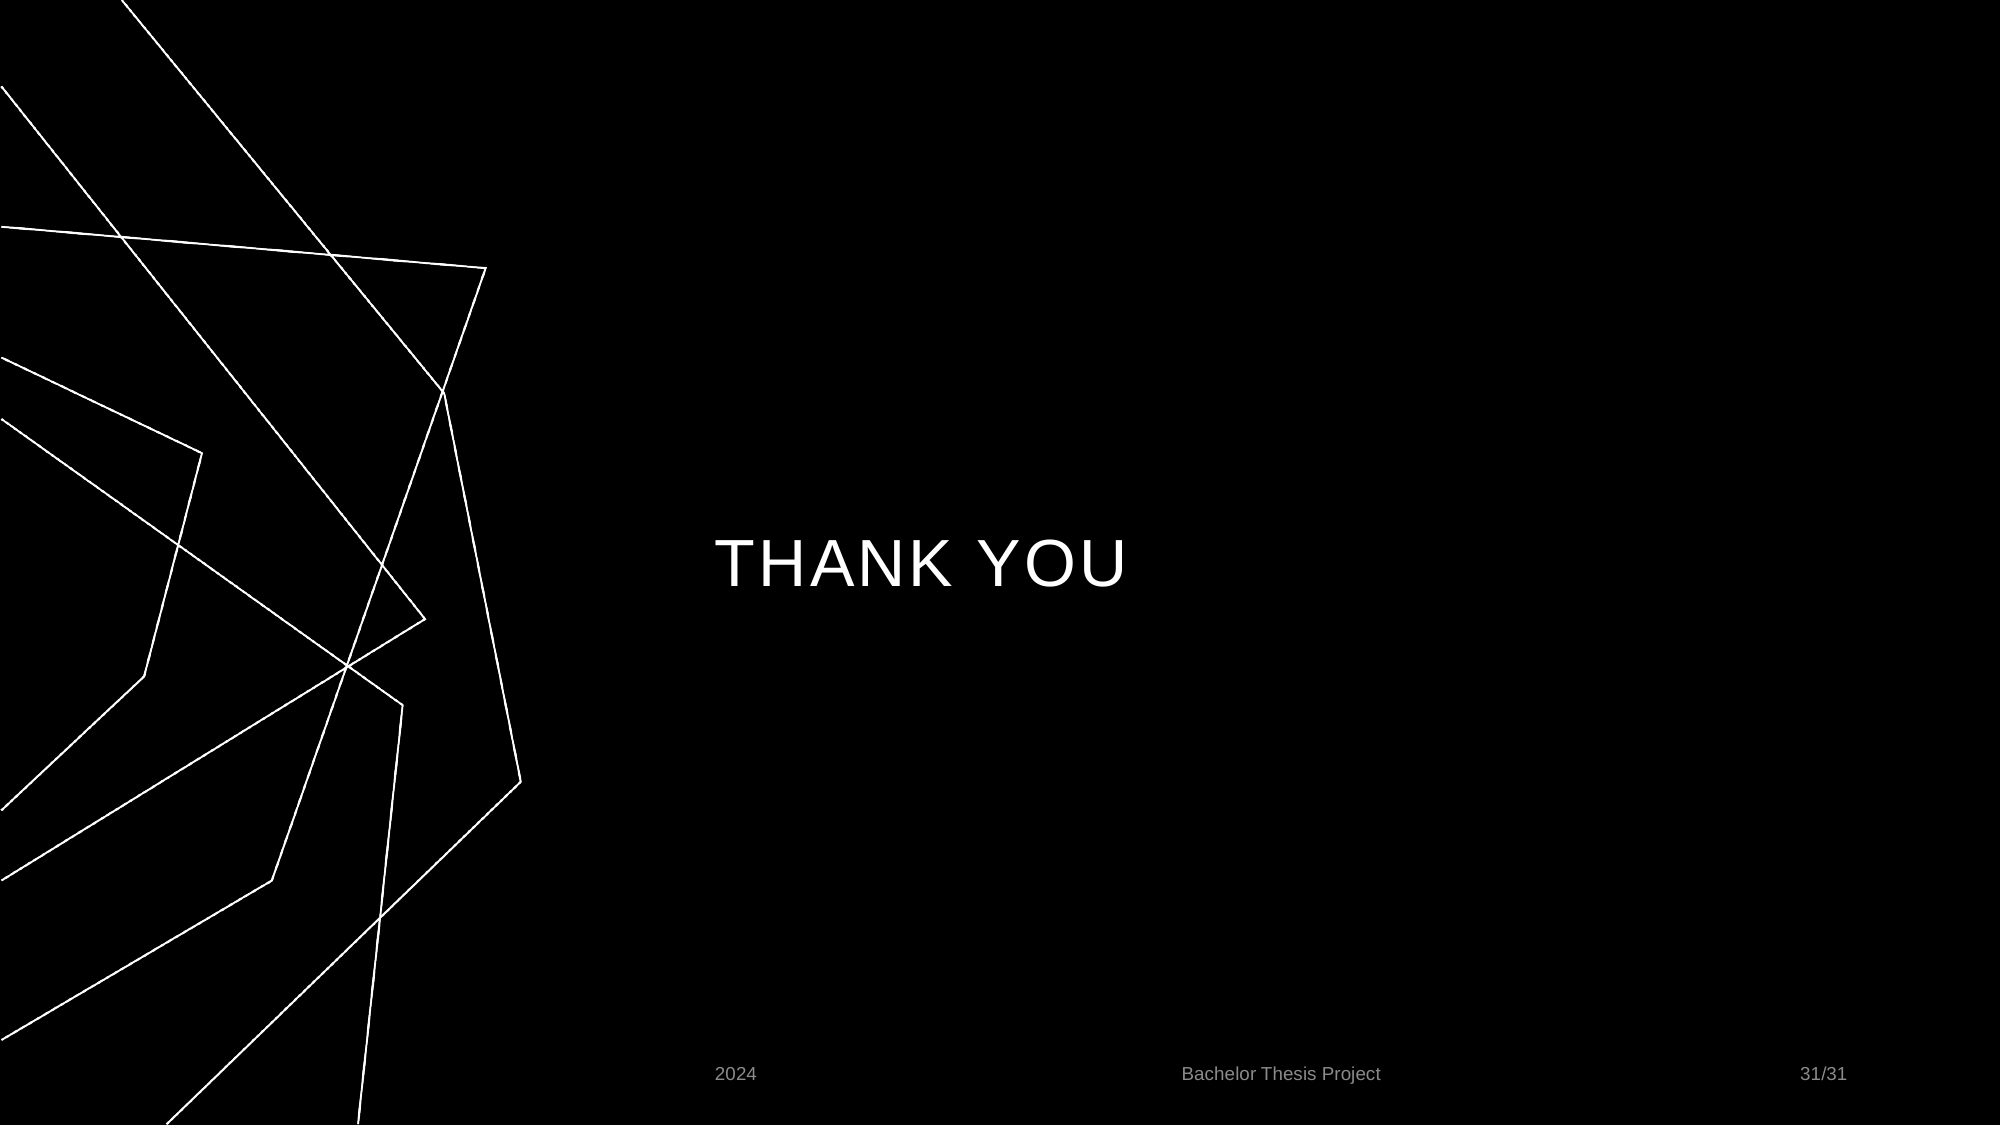

# THANK YOU
2024
Bachelor Thesis Project
31/31